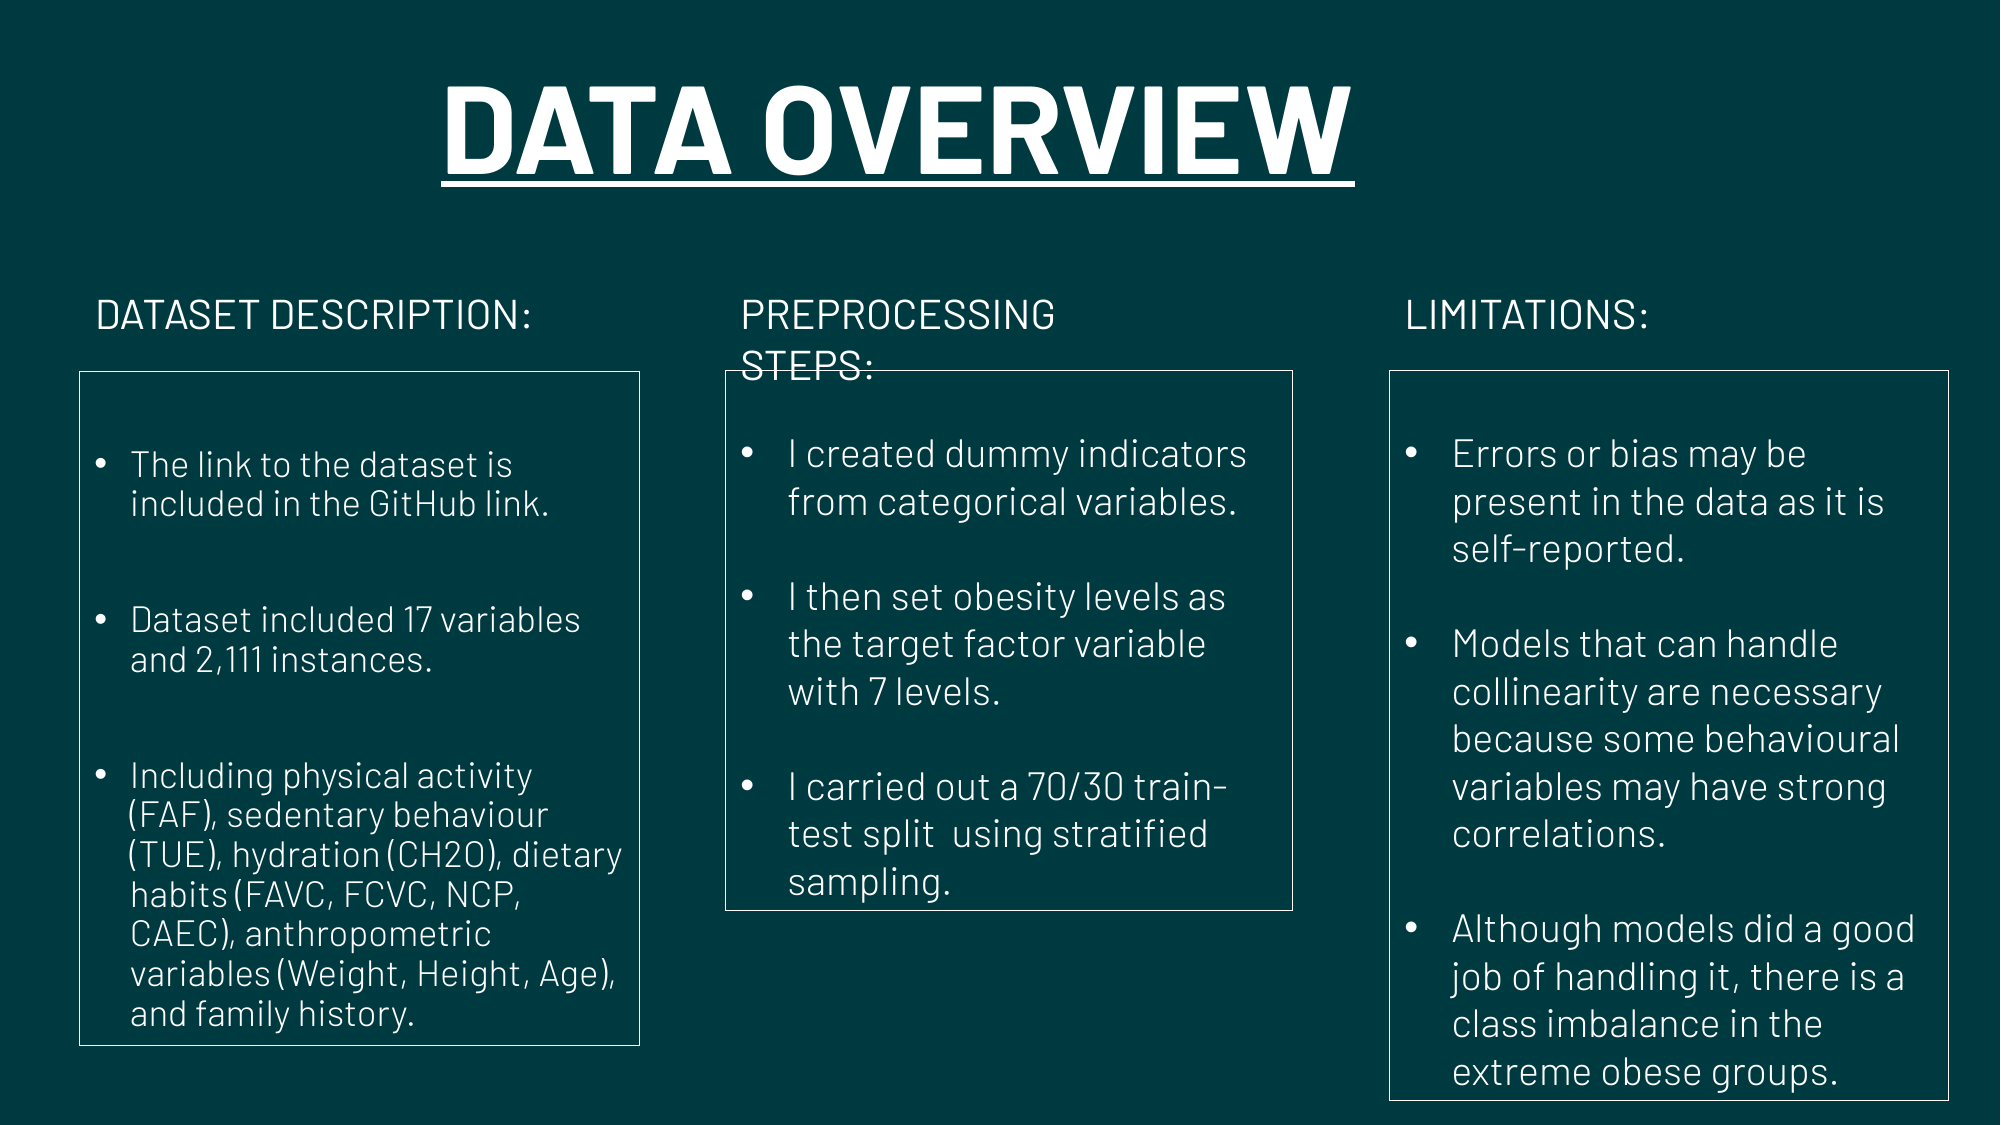

# DATA OVERVIEW
DATASET DESCRIPTION:
LIMITATIONS:
PREPROCESSING STEPS:

Errors or bias may be present in the data as it is self-reported.

Models that can handle collinearity are necessary because some behavioural variables may have strong correlations.

Although models did a good job of handling it, there is a class imbalance in the extreme obese groups.

I created dummy indicators from categorical variables.

I then set obesity levels as the target factor variable with 7 levels.

I carried out a 70/30 train-test split  using stratified sampling.

The link to the dataset is included in the GitHub link.

Dataset included 17 variables and 2,111 instances.

Including physical activity (FAF), sedentary behaviour (TUE), hydration (CH2O), dietary habits (FAVC, FCVC, NCP, CAEC), anthropometric variables (Weight, Height, Age), and family history.